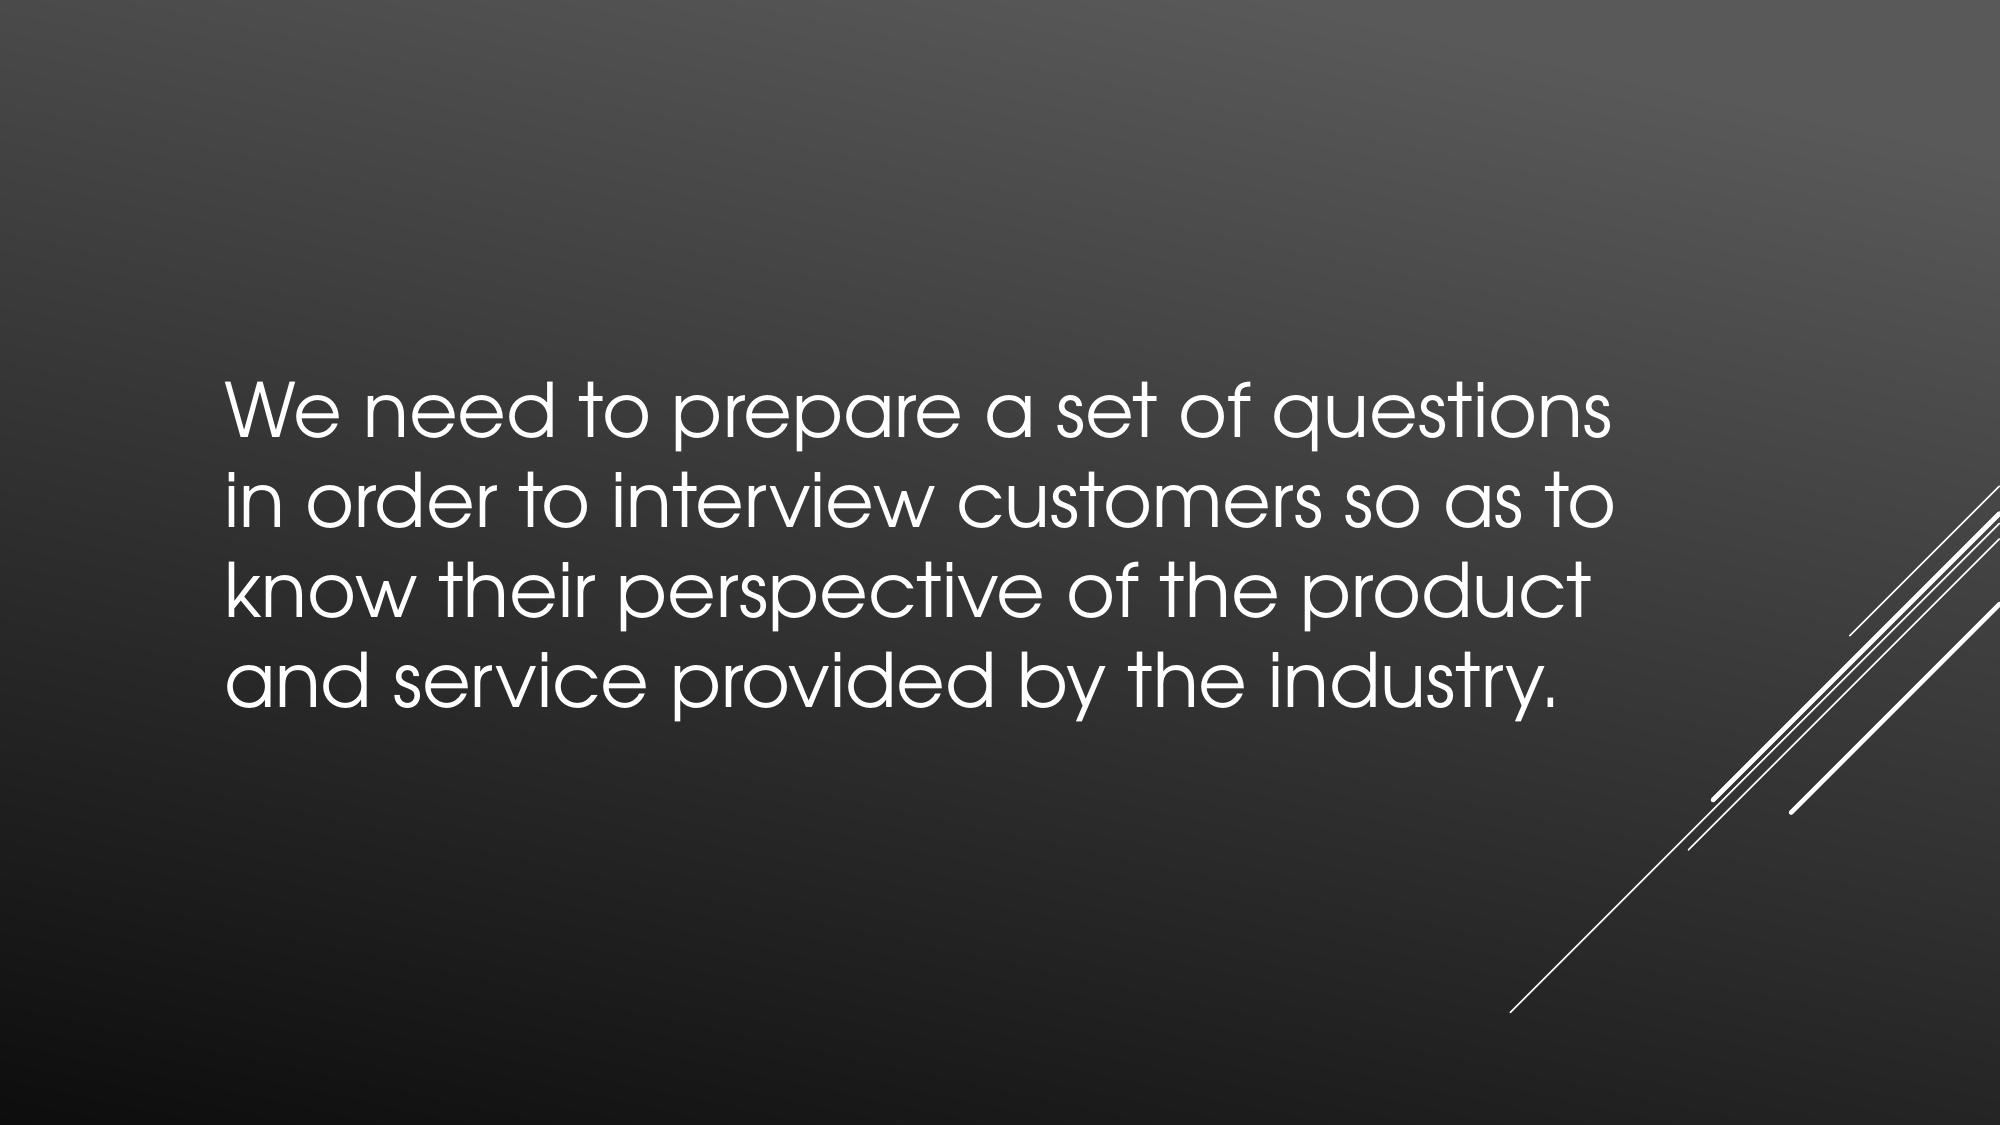

We need to prepare a set of questions in order to interview customers so as to know their perspective of the product and service provided by the industry.